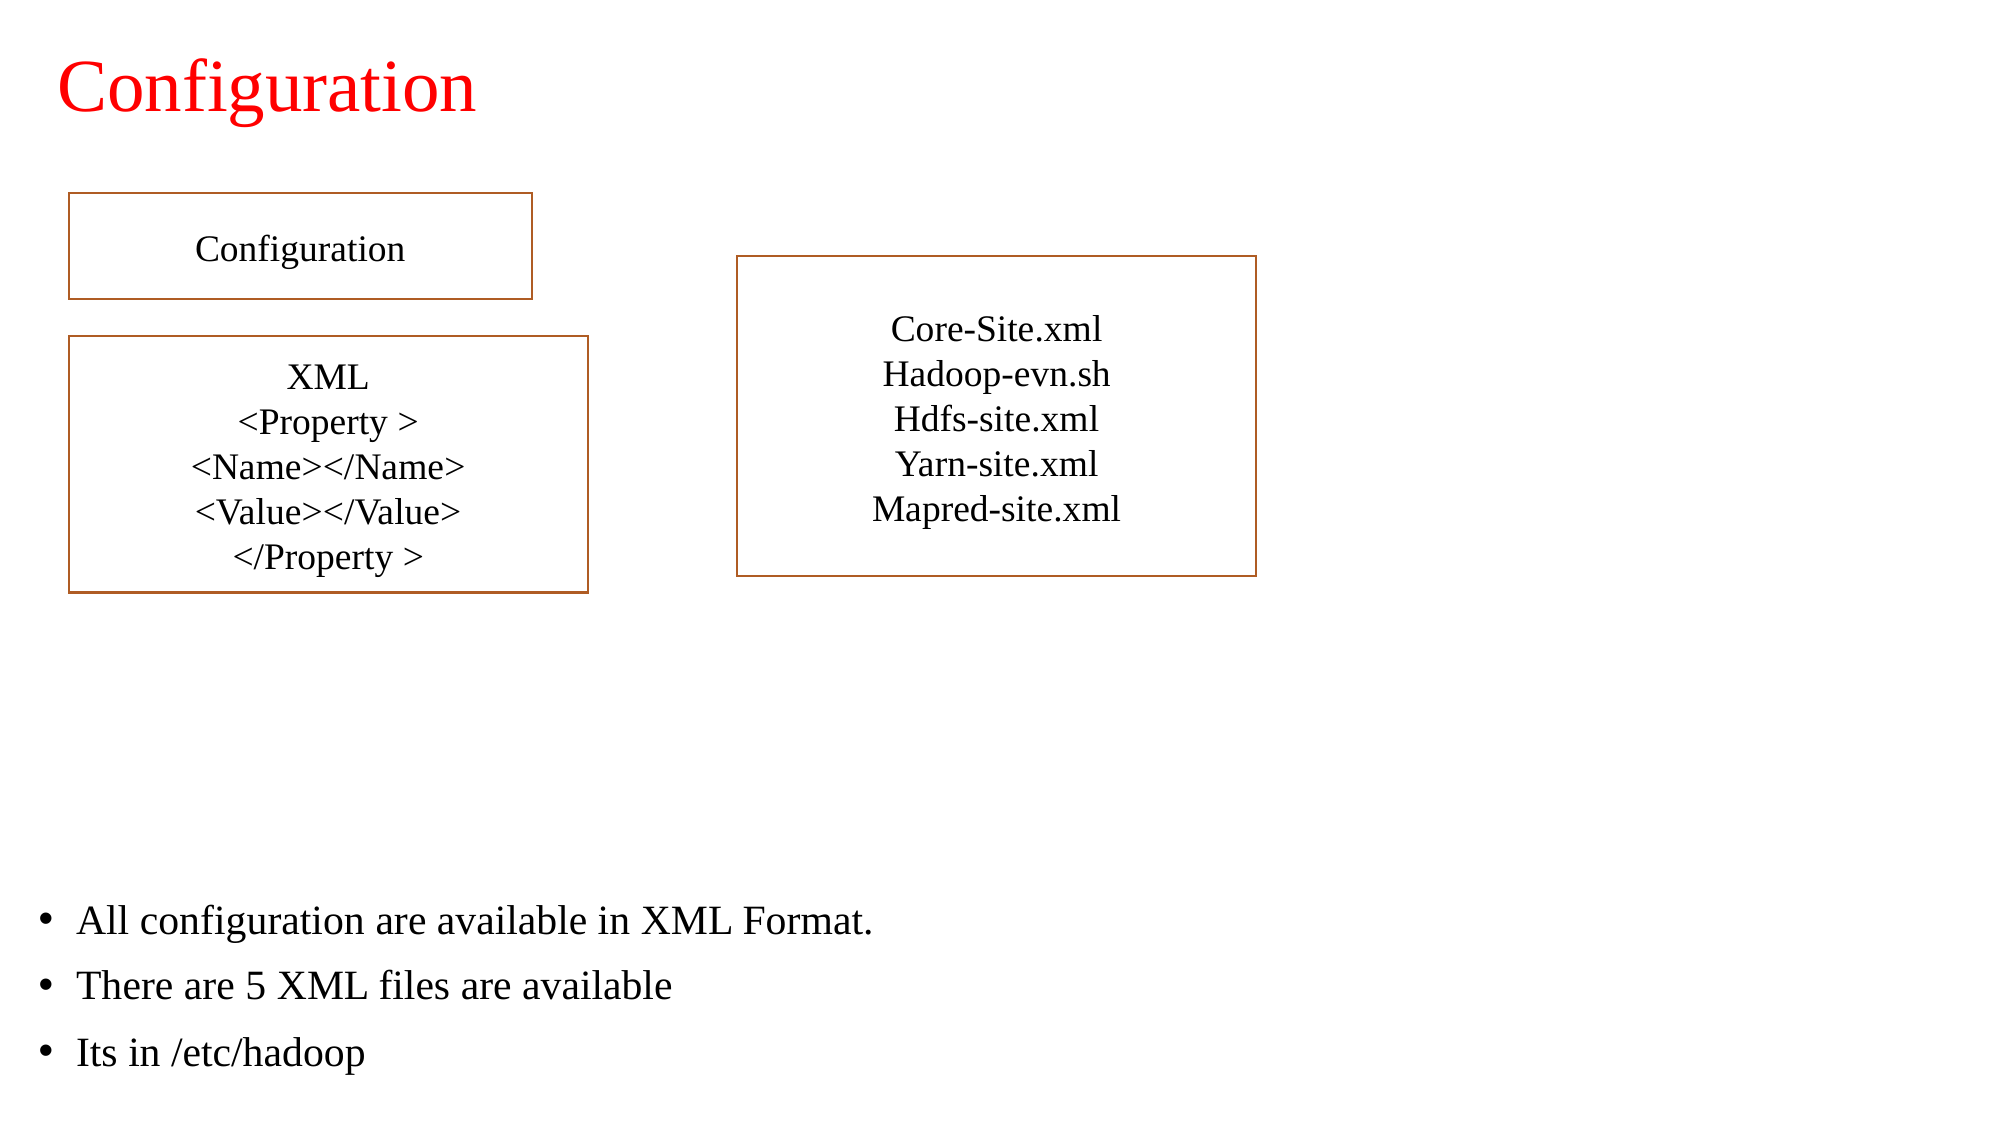

# Configuration
Configuration

Core-Site.xml
Hadoop-evn.sh
Hdfs-site.xml
Yarn-site.xml
Mapred-site.xml

XML
<Property >
<Name></Name>
<Value></Value>
</Property >

All configuration are available in XML Format.
There are 5 XML files are available
Its in /etc/hadoop